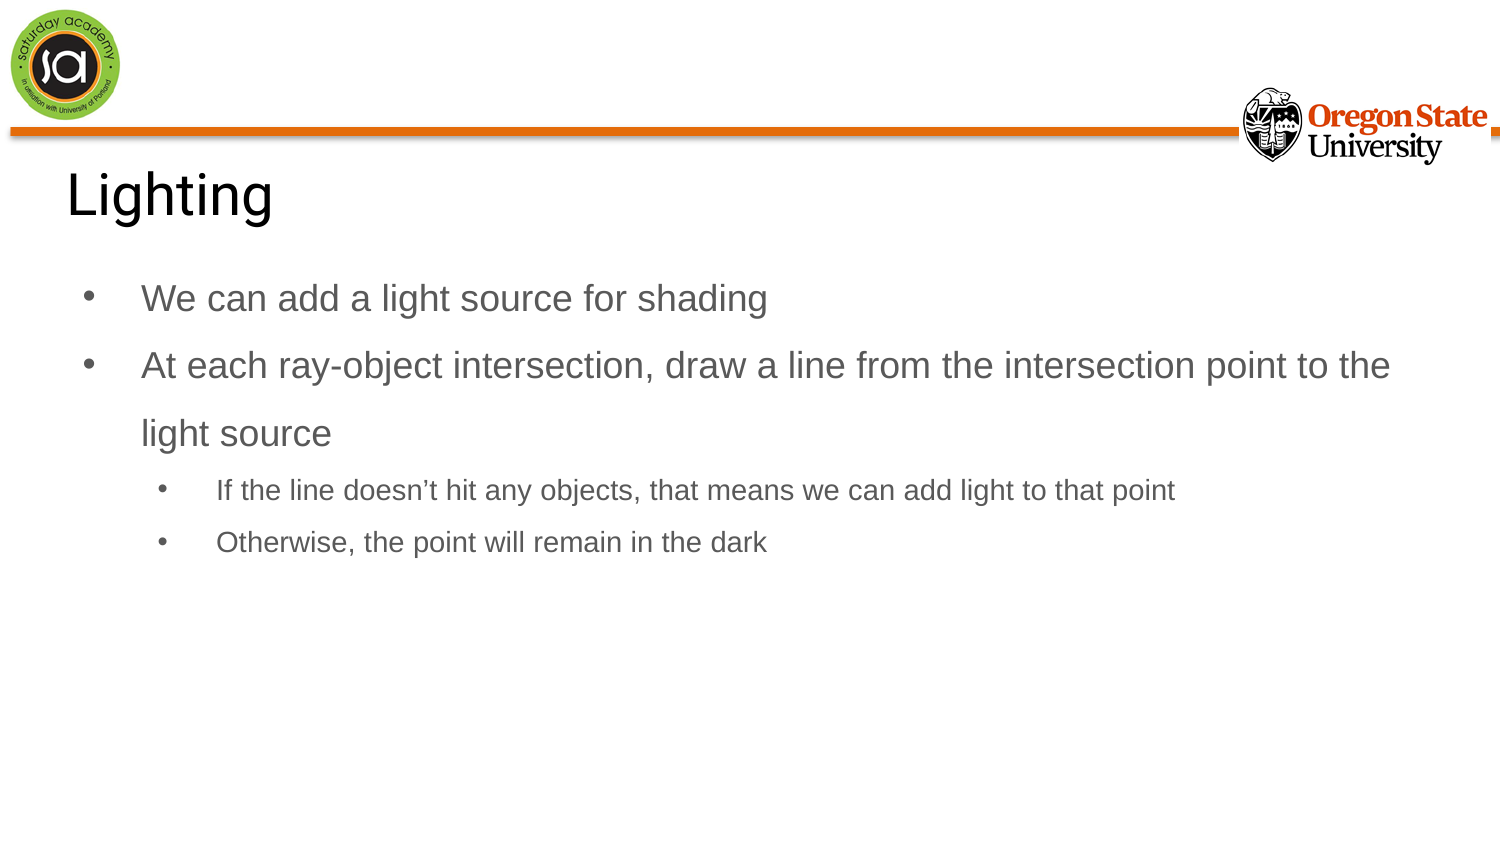

# Lighting
We can add a light source for shading
At each ray-object intersection, draw a line from the intersection point to the light source
If the line doesn’t hit any objects, that means we can add light to that point
Otherwise, the point will remain in the dark